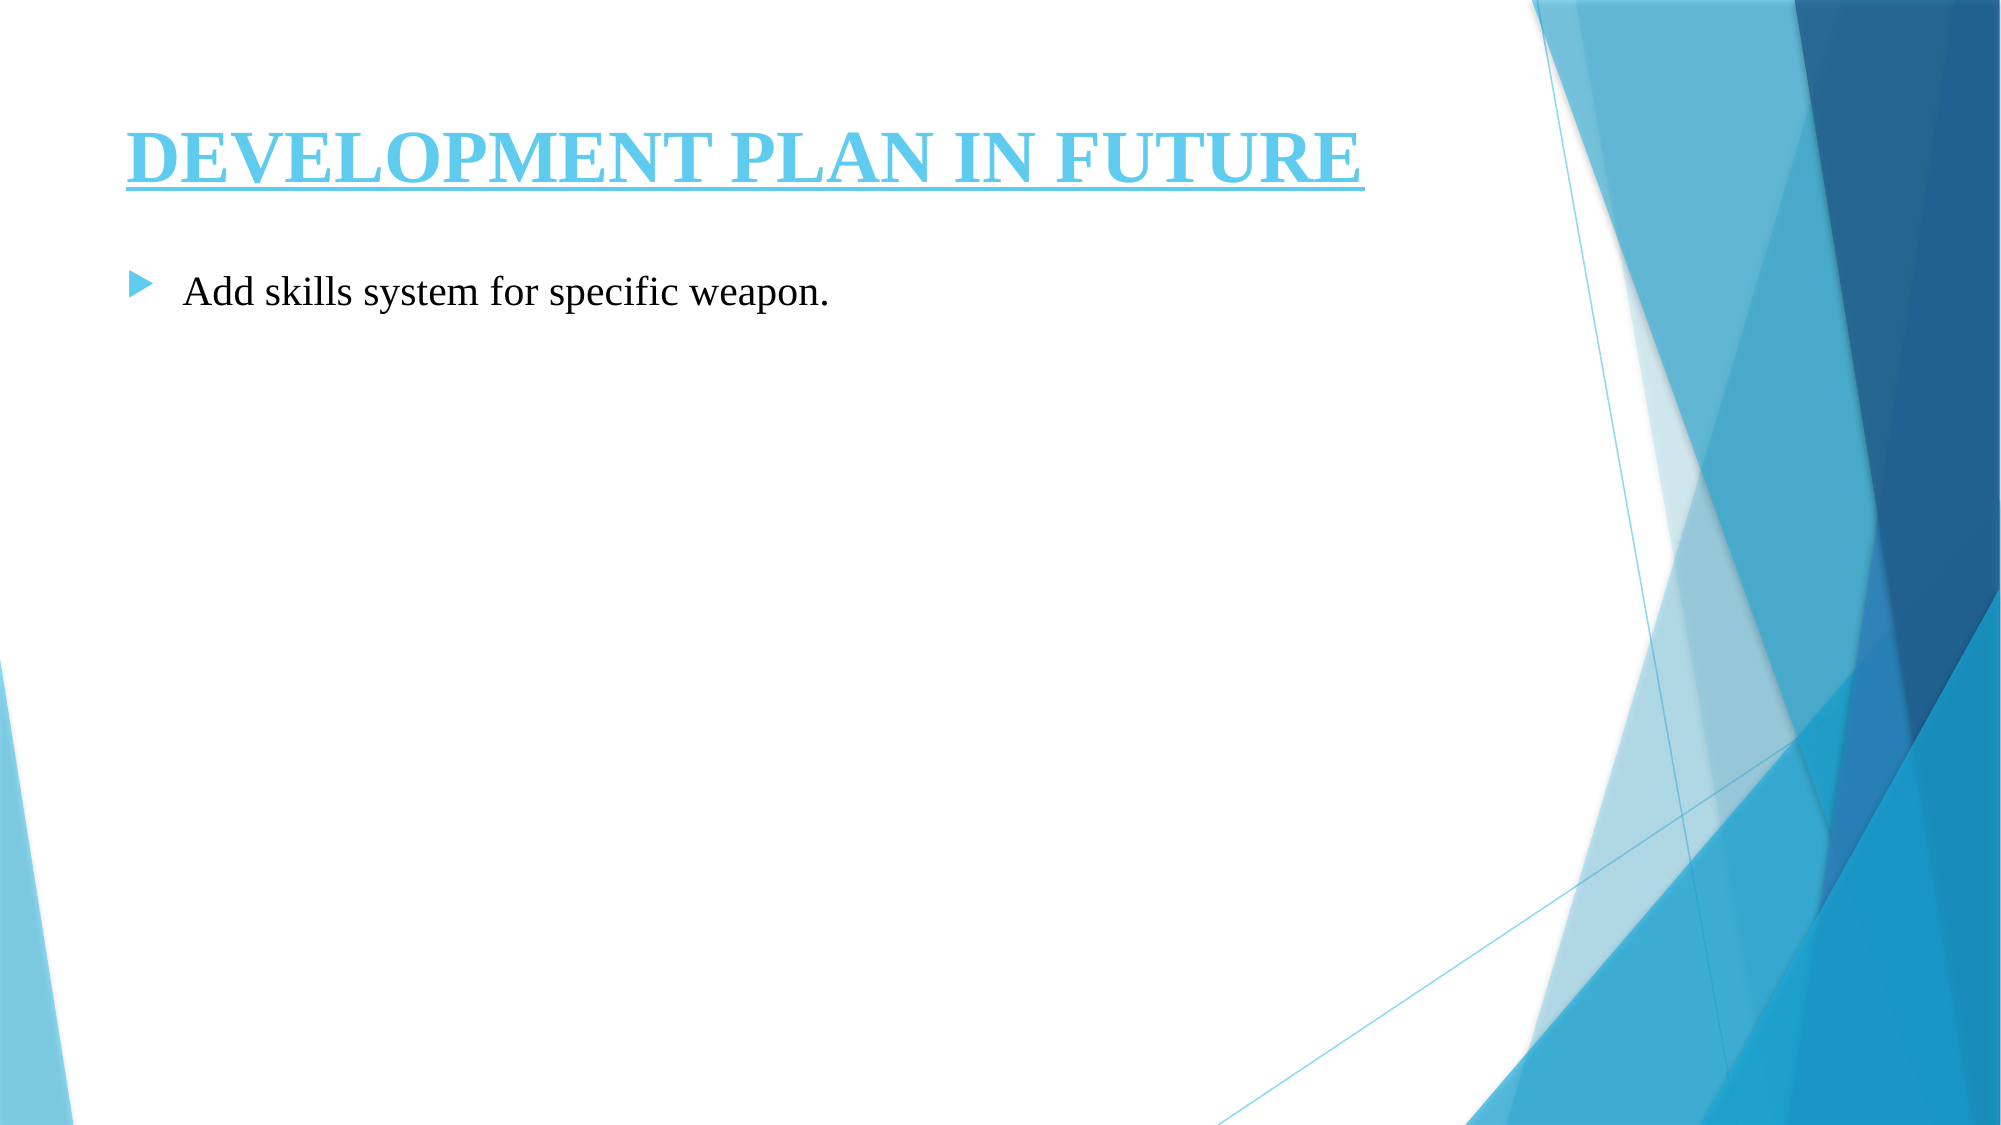

# DEVELOPMENT PLAN IN FUTURE
Add skills system for specific weapon.